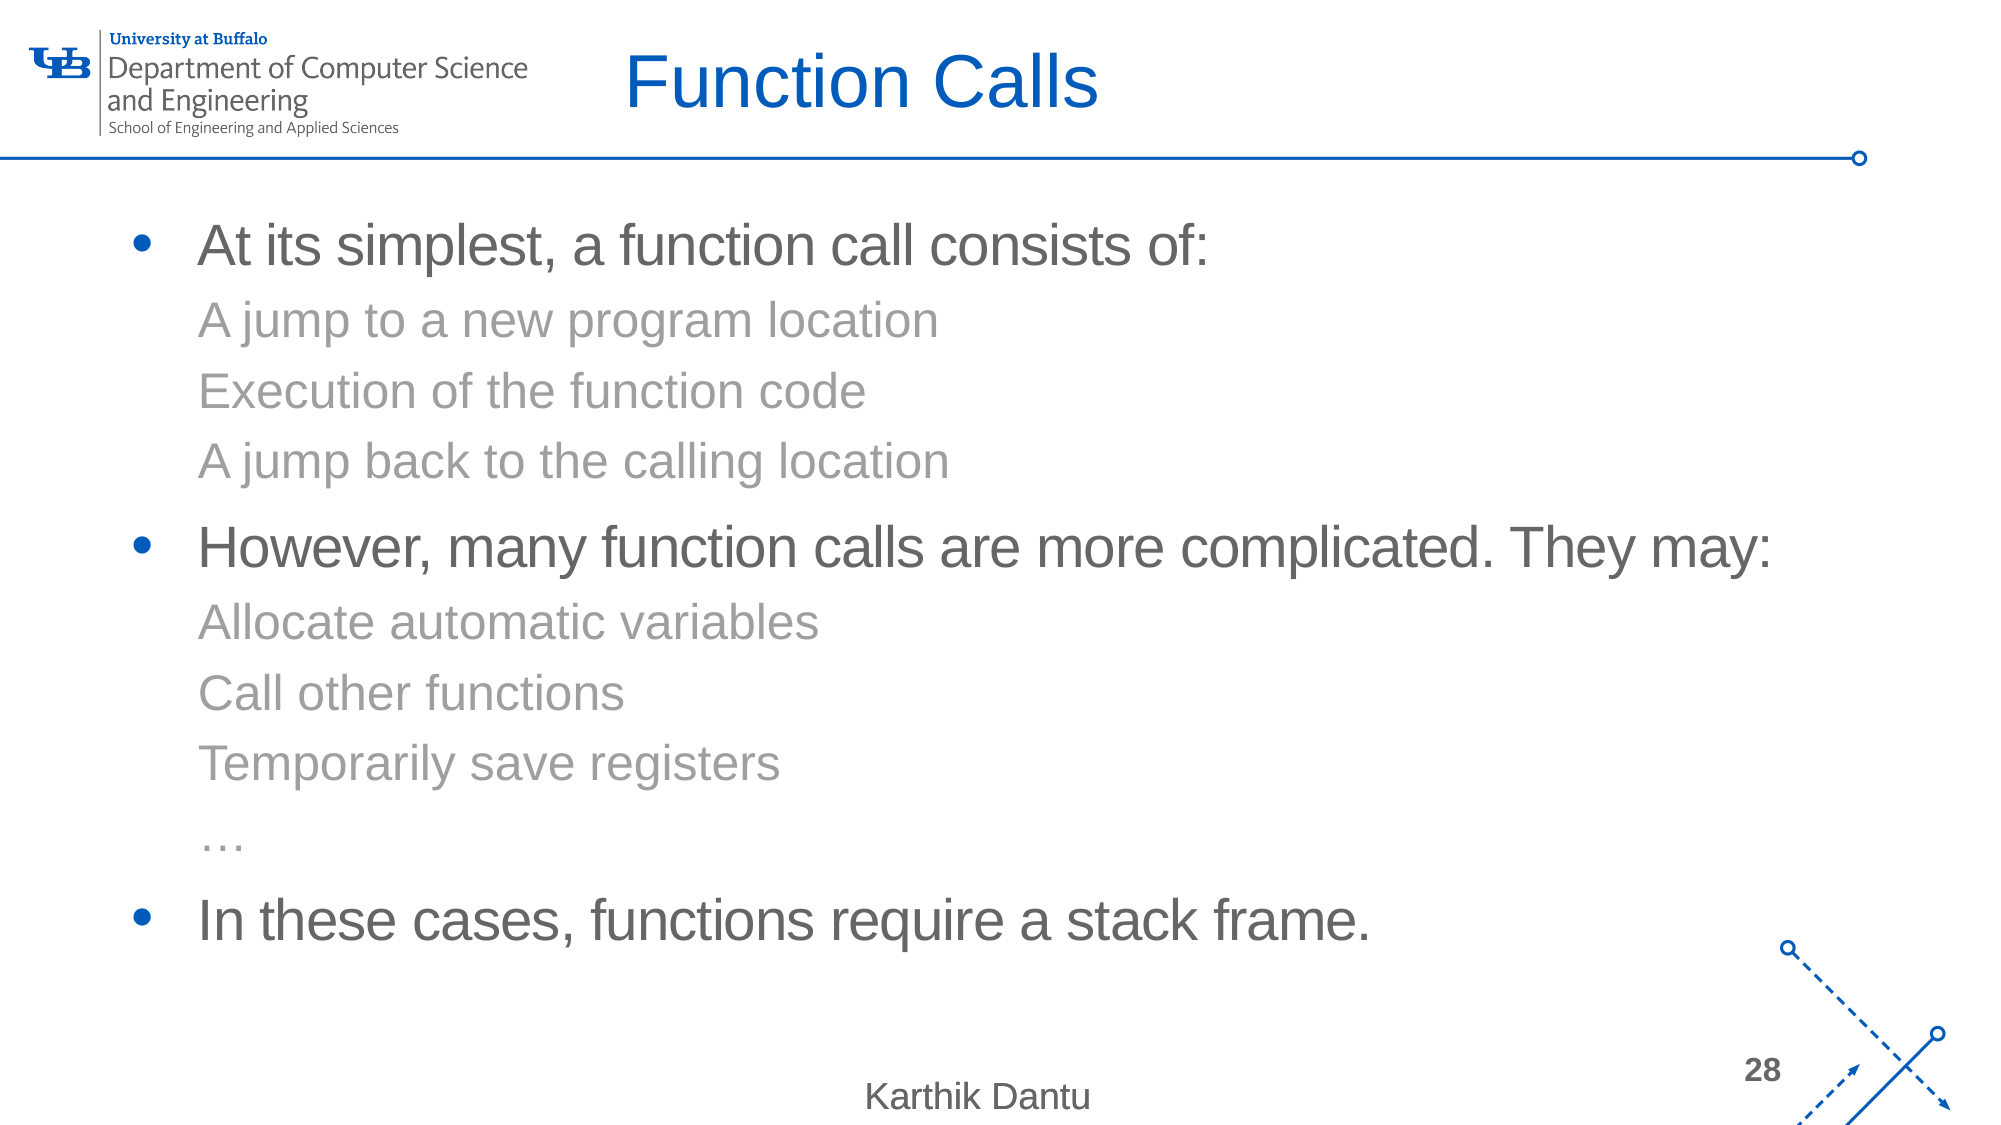

# Function Calls
At its simplest, a function call consists of:
A jump to a new program location
Execution of the function code
A jump back to the calling location
However, many function calls are more complicated. They may:
Allocate automatic variables
Call other functions
Temporarily save registers
…
In these cases, functions require a stack frame.